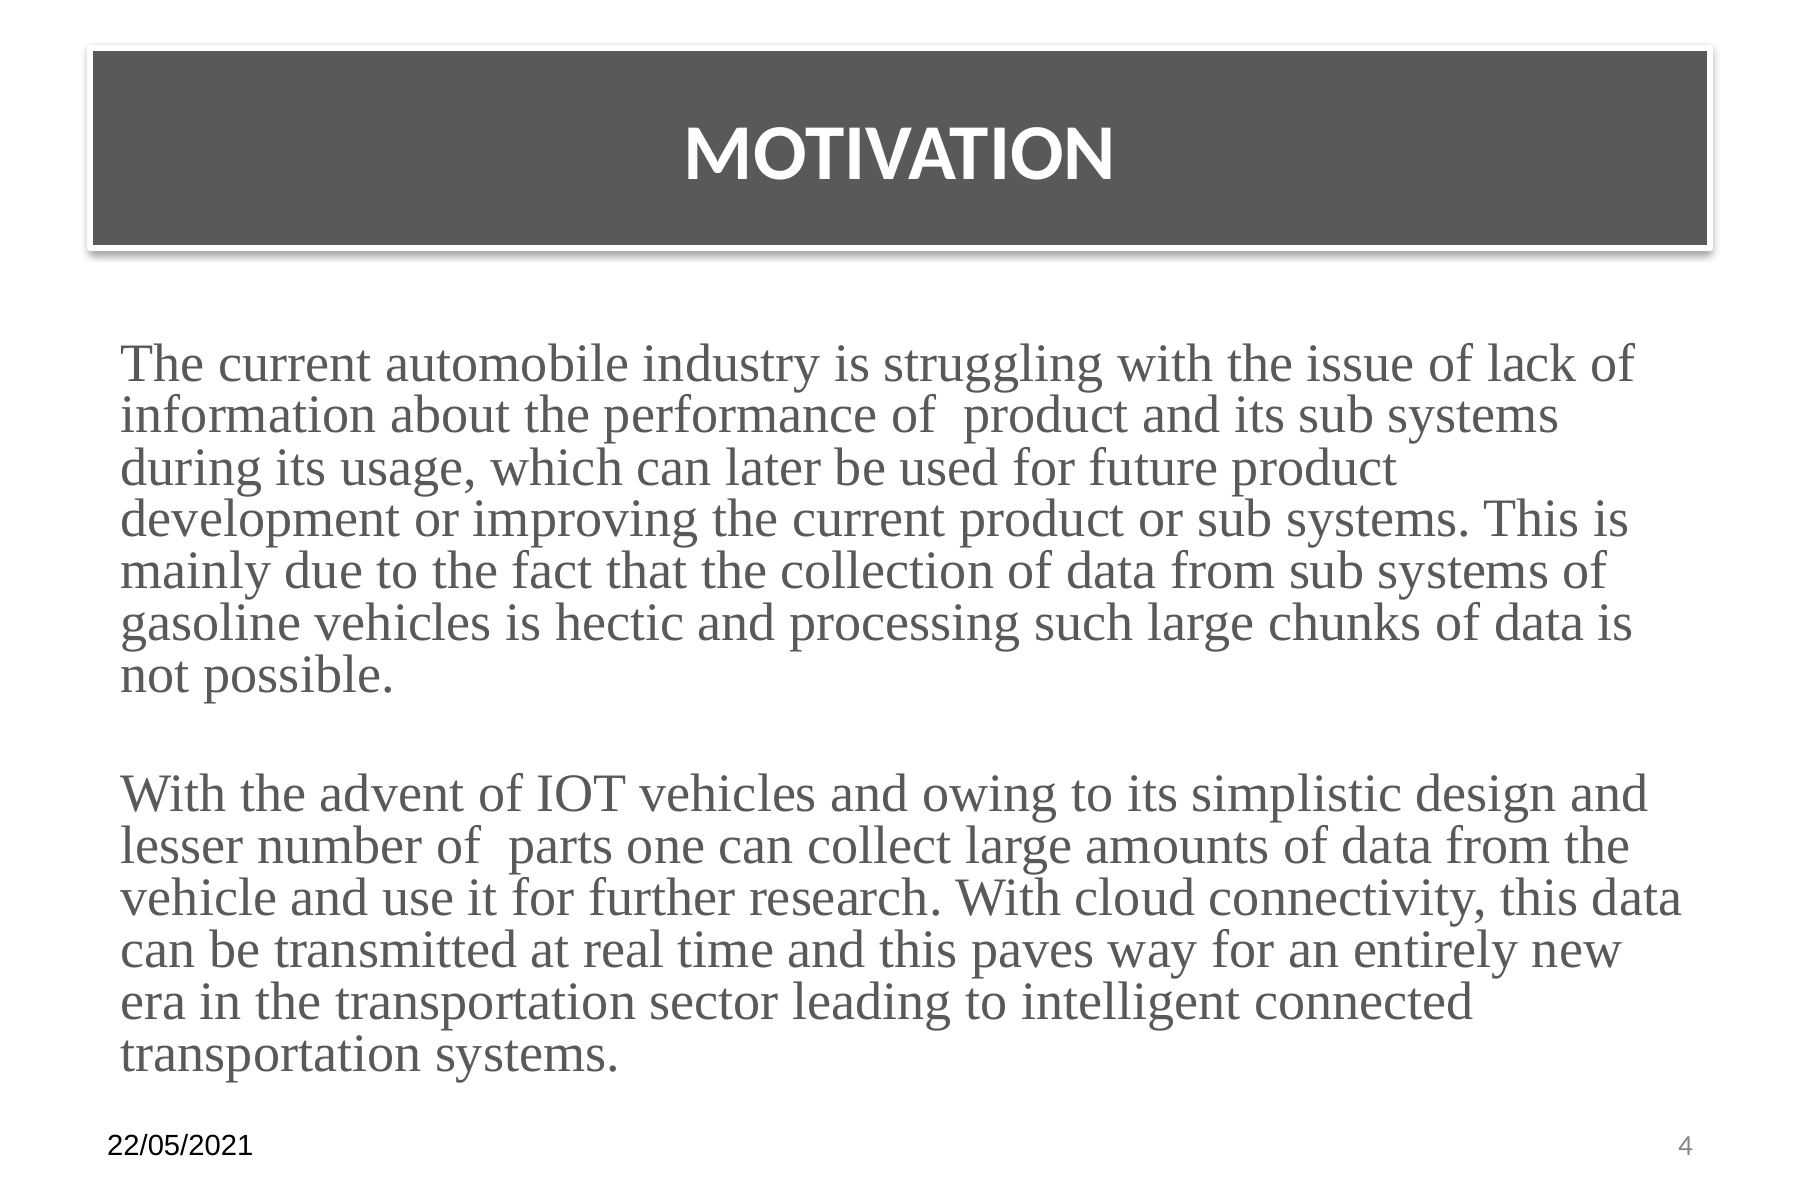

# MOTIVATION

The current automobile industry is struggling with the issue of lack of information about the performance of  product and its sub systems during its usage, which can later be used for future product development or improving the current product or sub systems. This is mainly due to the fact that the collection of data from sub systems of gasoline vehicles is hectic and processing such large chunks of data is not possible.

With the advent of IOT vehicles and owing to its simplistic design and lesser number of  parts one can collect large amounts of data from the vehicle and use it for further research. With cloud connectivity, this data can be transmitted at real time and this paves way for an entirely new era in the transportation sector leading to intelligent connected transportation systems.

22/05/2021
4